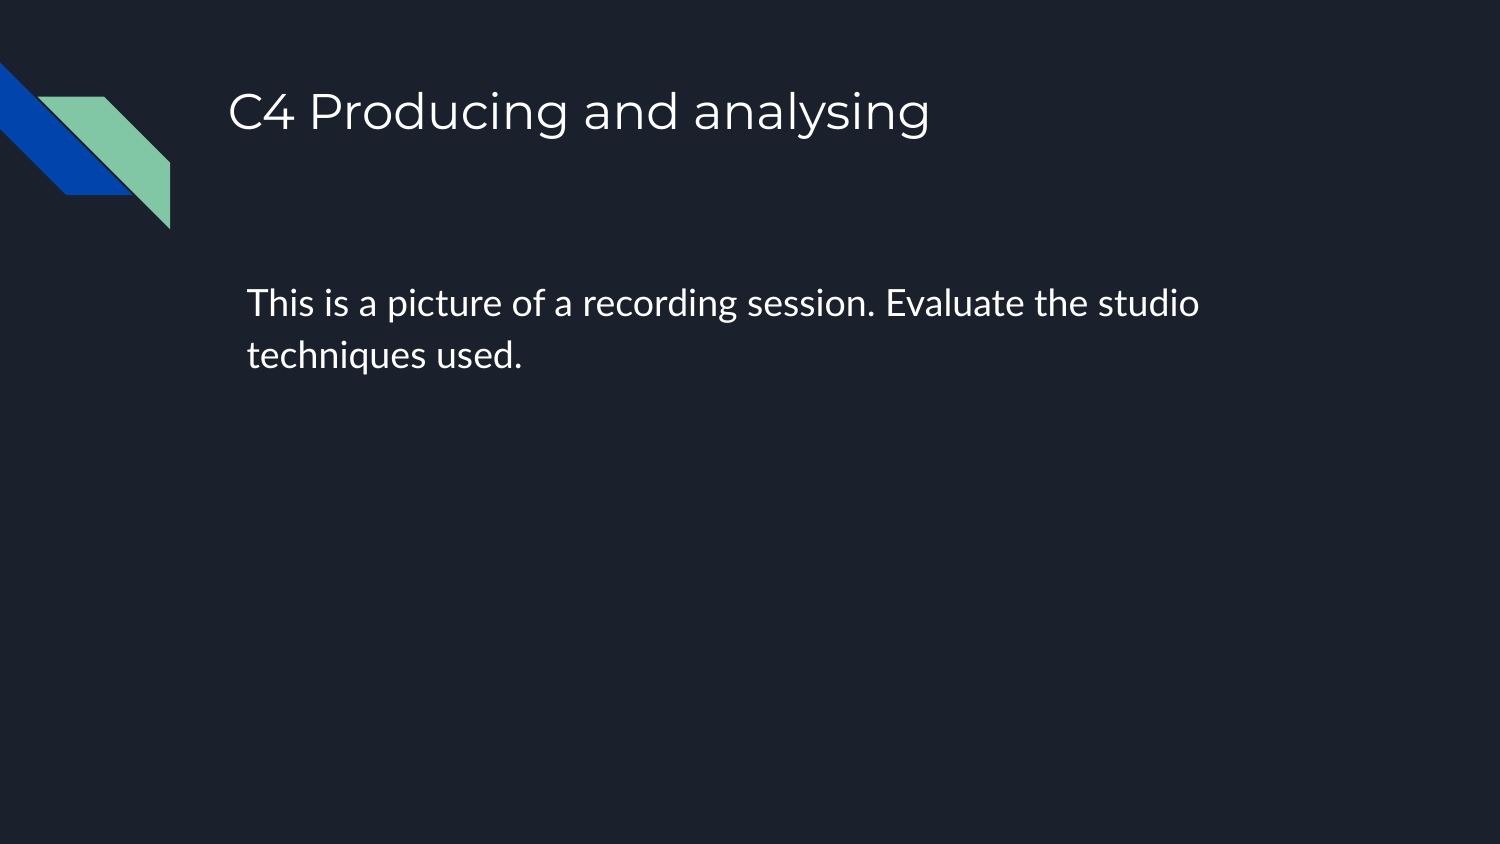

# C4 Producing and analysing
This is a picture of a recording session. Evaluate the studio techniques used.